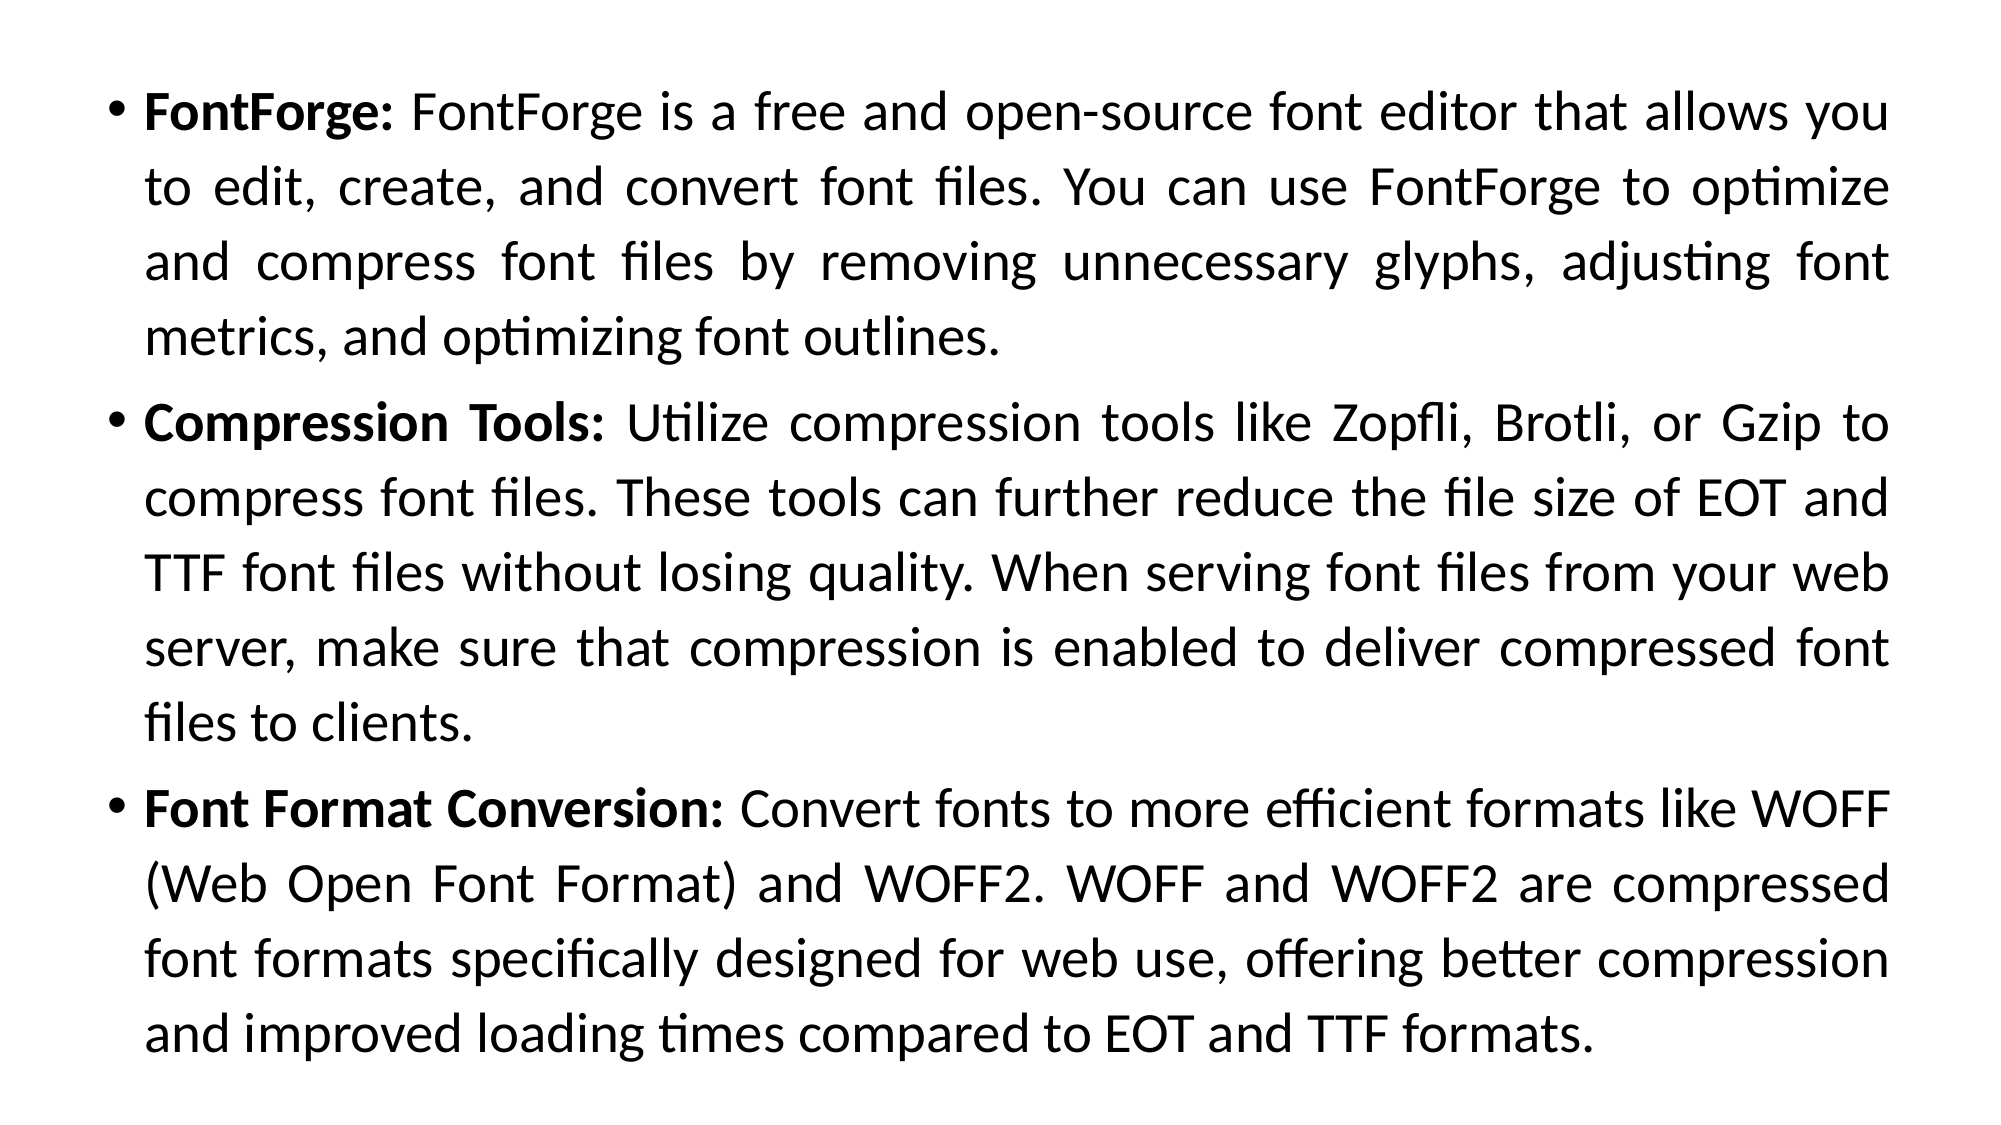

FontForge: FontForge is a free and open-source font editor that allows you to edit, create, and convert font files. You can use FontForge to optimize and compress font files by removing unnecessary glyphs, adjusting font metrics, and optimizing font outlines.
Compression Tools: Utilize compression tools like Zopfli, Brotli, or Gzip to compress font files. These tools can further reduce the file size of EOT and TTF font files without losing quality. When serving font files from your web server, make sure that compression is enabled to deliver compressed font files to clients.
Font Format Conversion: Convert fonts to more efficient formats like WOFF (Web Open Font Format) and WOFF2. WOFF and WOFF2 are compressed font formats specifically designed for web use, offering better compression and improved loading times compared to EOT and TTF formats.